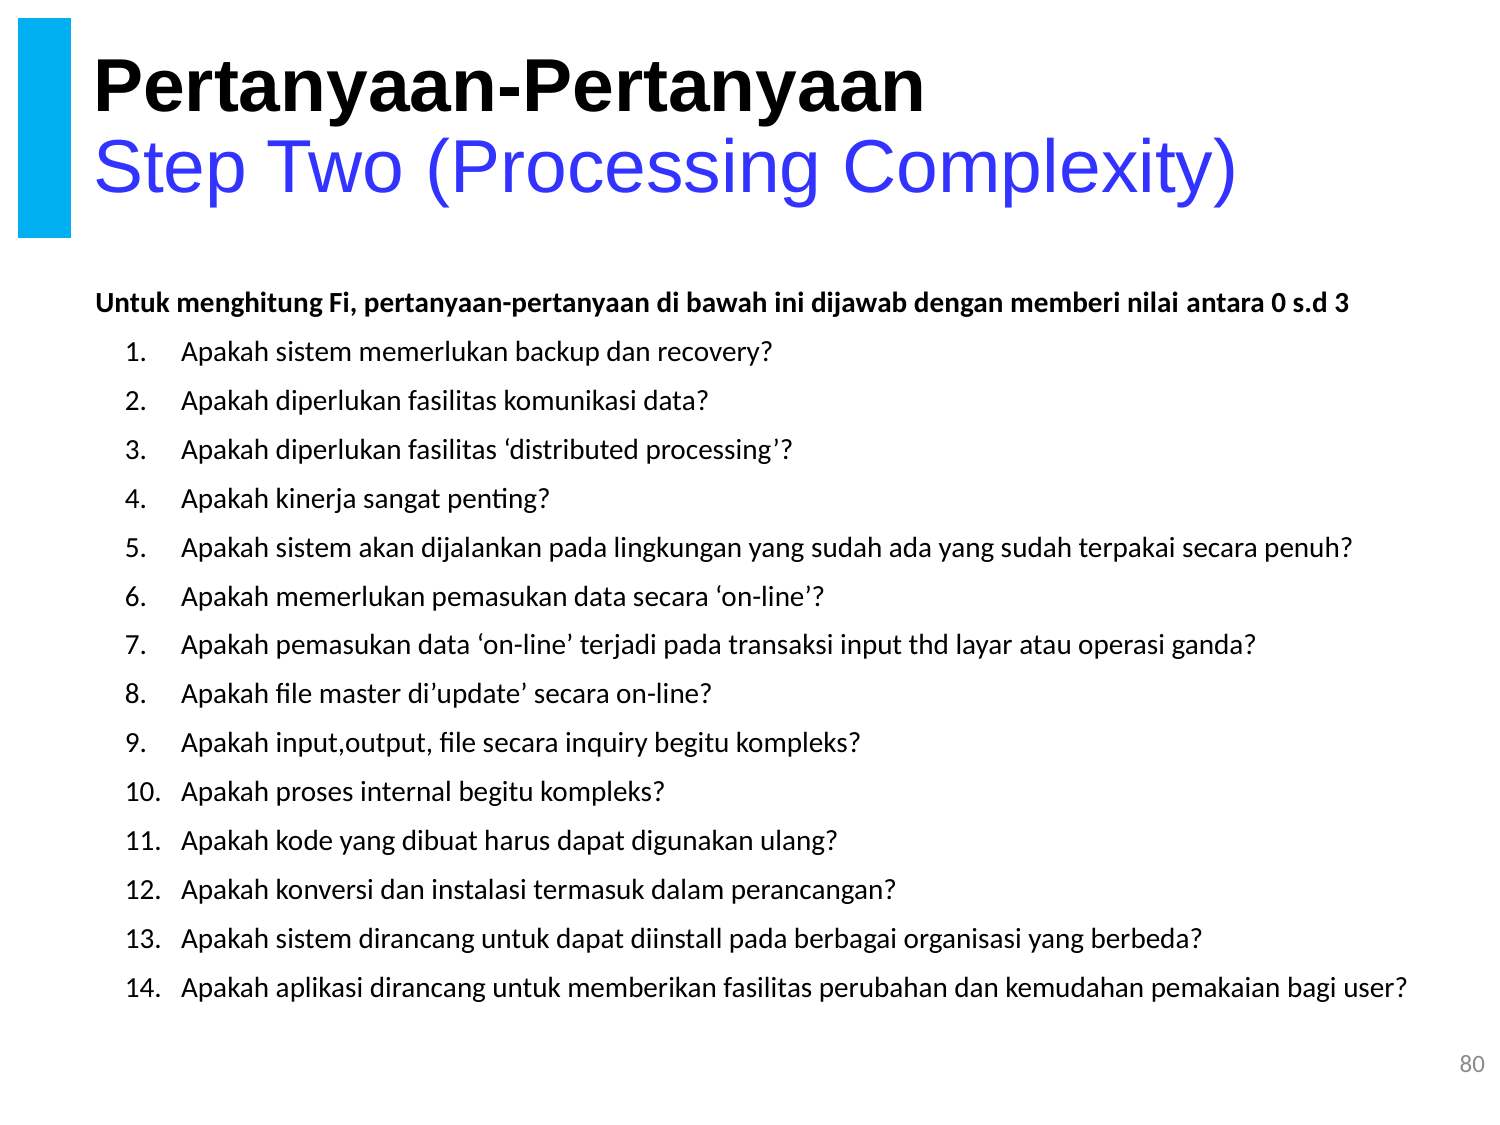

# Pertanyaan-Pertanyaan Step Two (Processing Complexity)
Untuk menghitung Fi, pertanyaan-pertanyaan di bawah ini dijawab dengan memberi nilai antara 0 s.d 3
Apakah sistem memerlukan backup dan recovery?
Apakah diperlukan fasilitas komunikasi data?
Apakah diperlukan fasilitas ‘distributed processing’?
Apakah kinerja sangat penting?
Apakah sistem akan dijalankan pada lingkungan yang sudah ada yang sudah terpakai secara penuh?
Apakah memerlukan pemasukan data secara ‘on-line’?
Apakah pemasukan data ‘on-line’ terjadi pada transaksi input thd layar atau operasi ganda?
Apakah file master di’update’ secara on-line?
Apakah input,output, file secara inquiry begitu kompleks?
Apakah proses internal begitu kompleks?
Apakah kode yang dibuat harus dapat digunakan ulang?
Apakah konversi dan instalasi termasuk dalam perancangan?
Apakah sistem dirancang untuk dapat diinstall pada berbagai organisasi yang berbeda?
Apakah aplikasi dirancang untuk memberikan fasilitas perubahan dan kemudahan pemakaian bagi user?
80